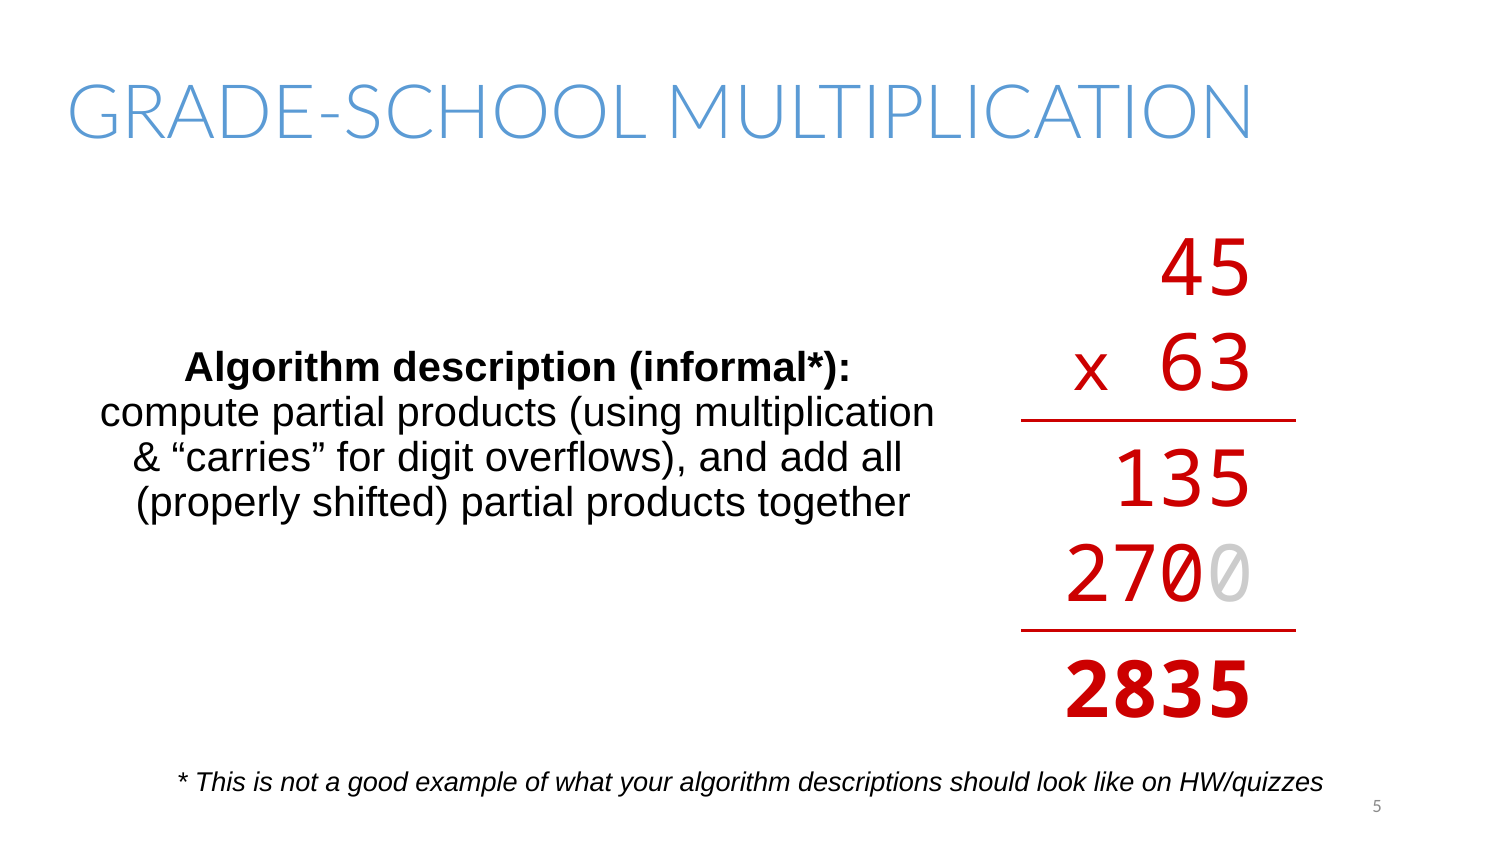

# GRADE-SCHOOL MULTIPLICATION
45
x 63
135
2700
2835
Algorithm description (informal*):
compute partial products (using multiplication
& “carries” for digit overflows), and add all
(properly shifted) partial products together
* This is not a good example of what your algorithm descriptions should look like on HW/quizzes
5